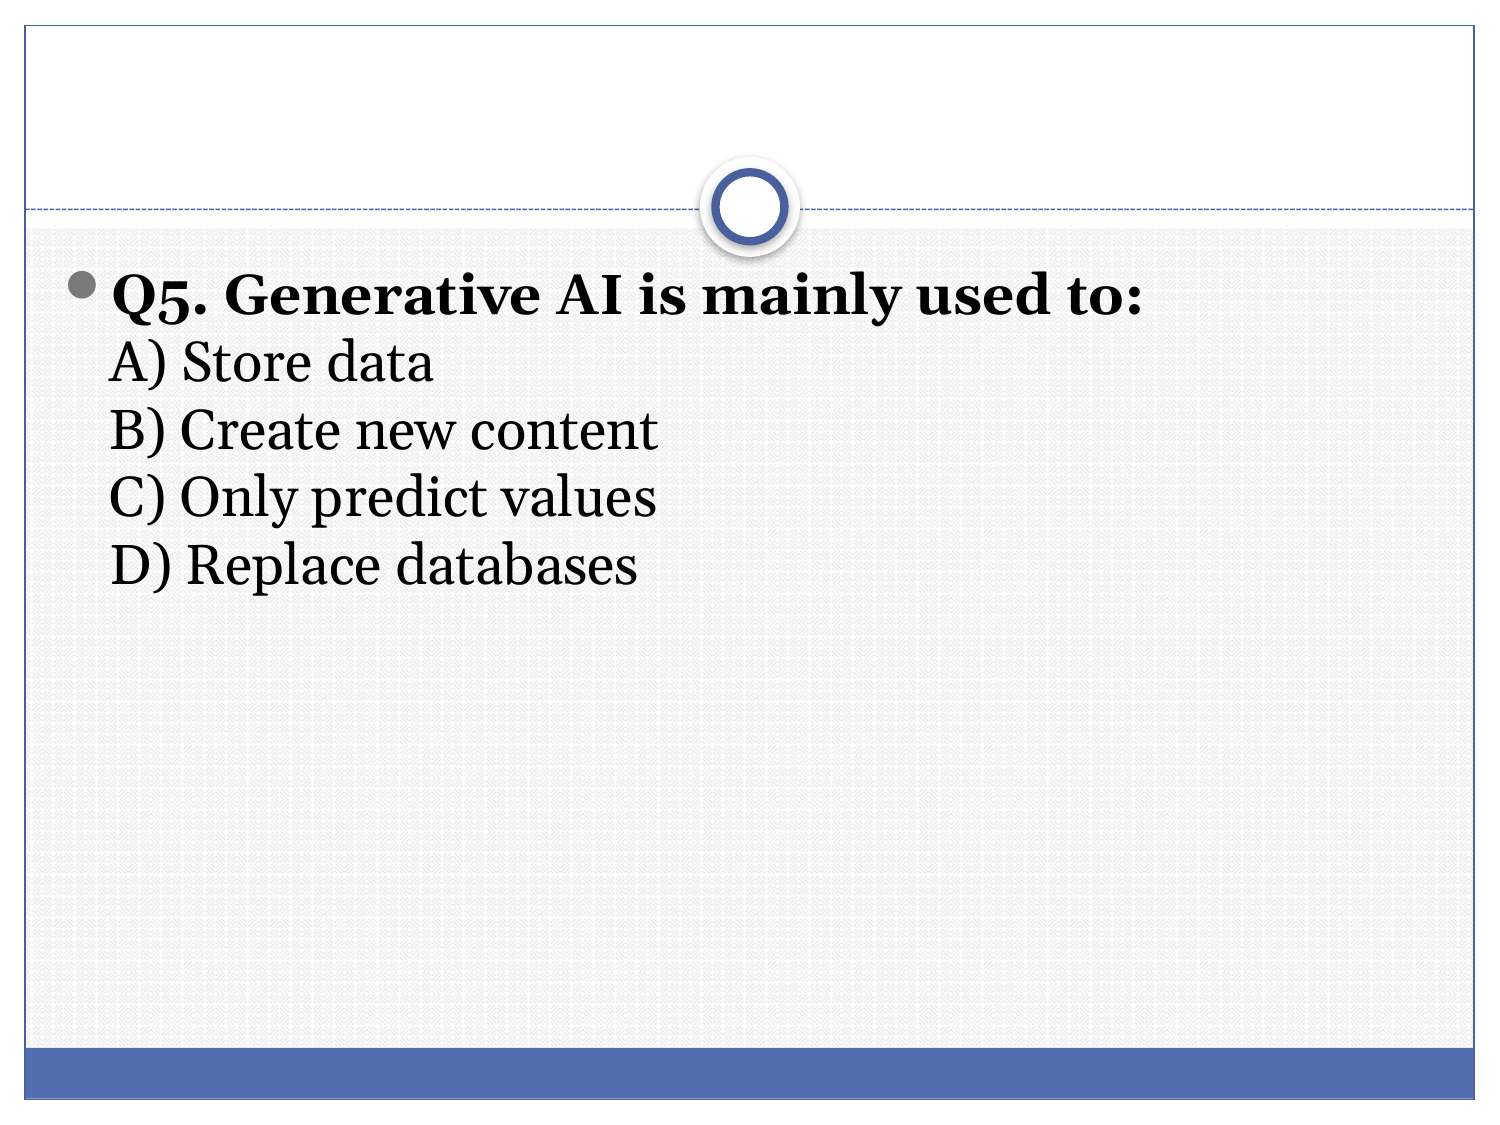

#
Q5. Generative AI is mainly used to:
A) Store data
B) Create new content
C) Only predict values
D) Replace databases